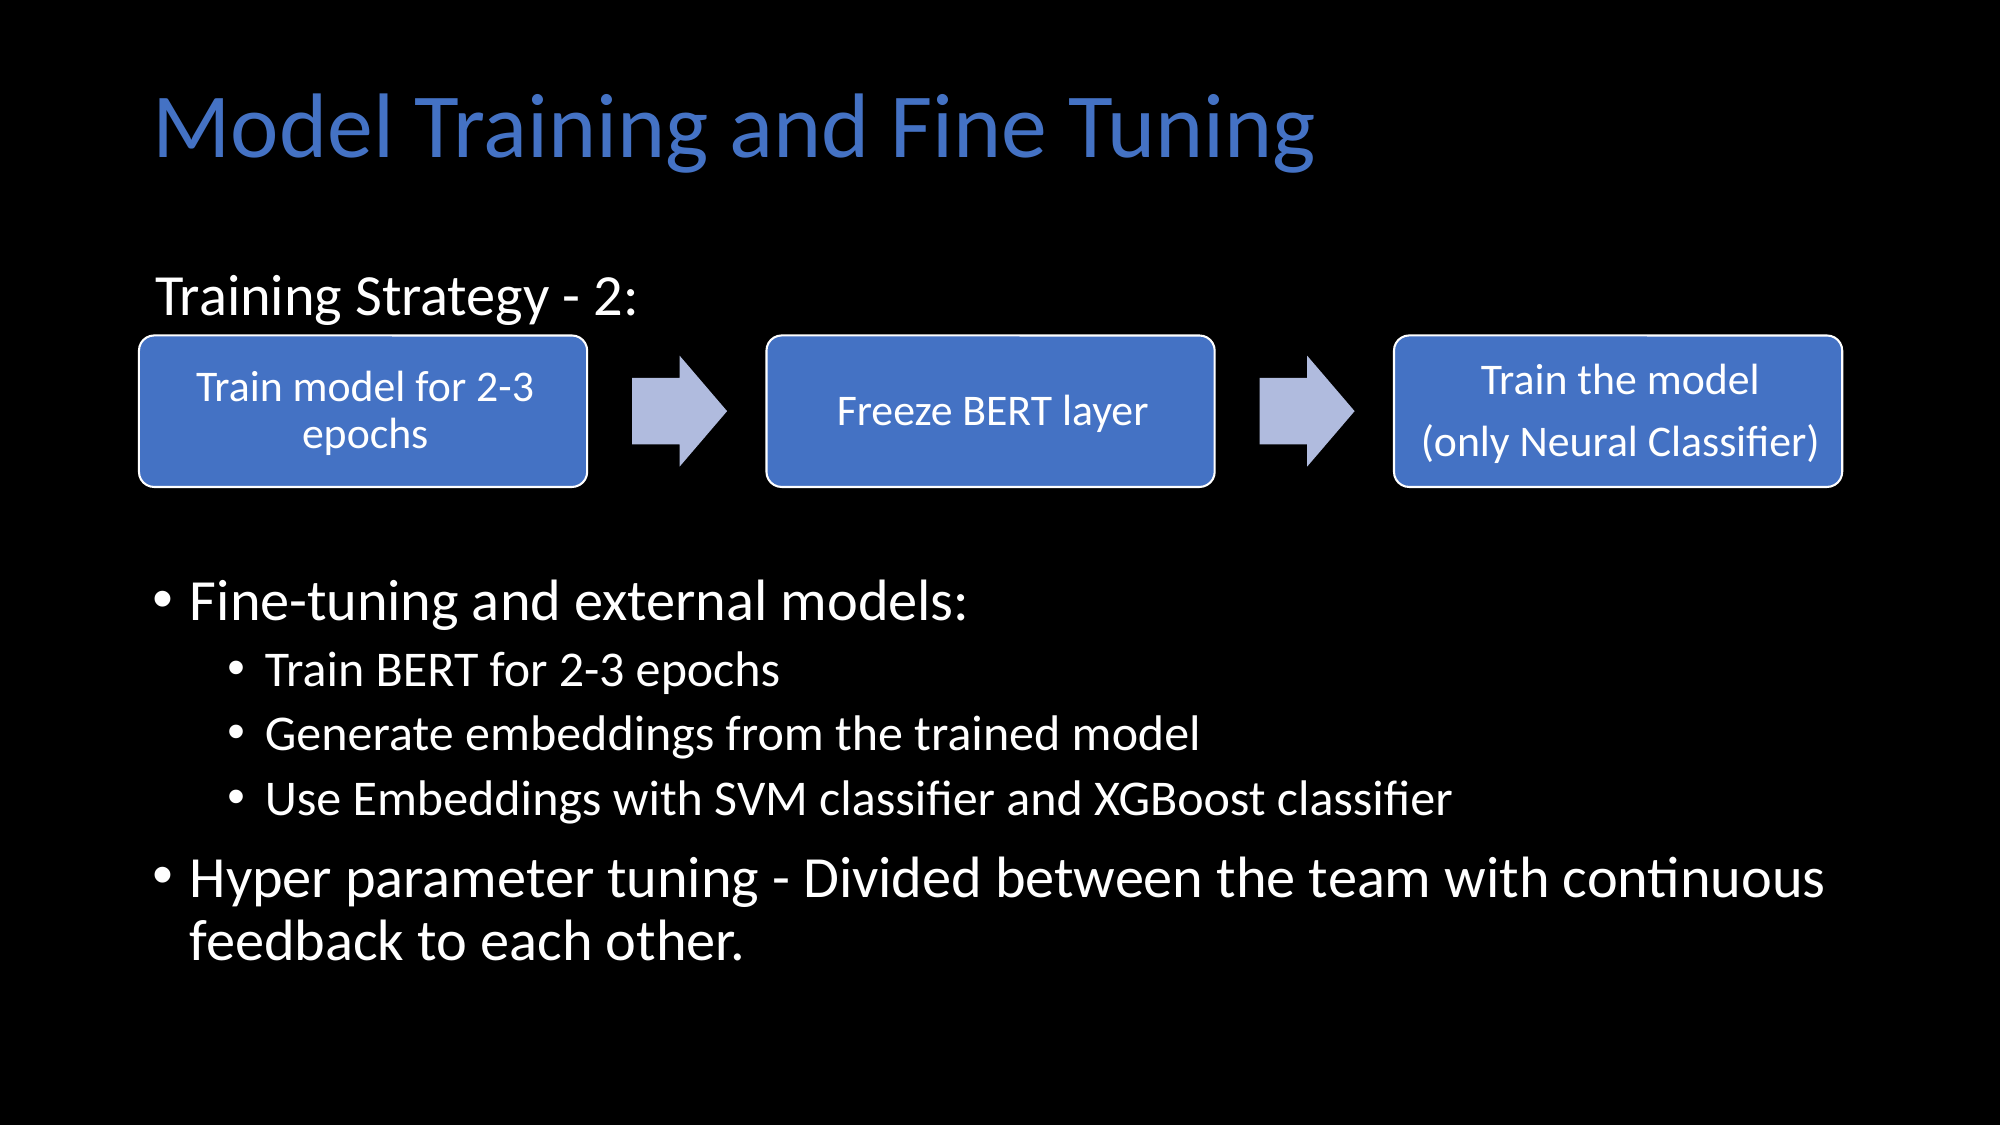

# Model Training and Fine Tuning
Training Strategy - 2:
Train model for 2-3 epochs

Freeze BERT layer

Train the model
(only Neural Classifier)
Fine-tuning and external models:
Train BERT for 2-3 epochs
Generate embeddings from the trained model
Use Embeddings with SVM classifier and XGBoost classifier
Hyper parameter tuning - Divided between the team with continuous feedback to each other.